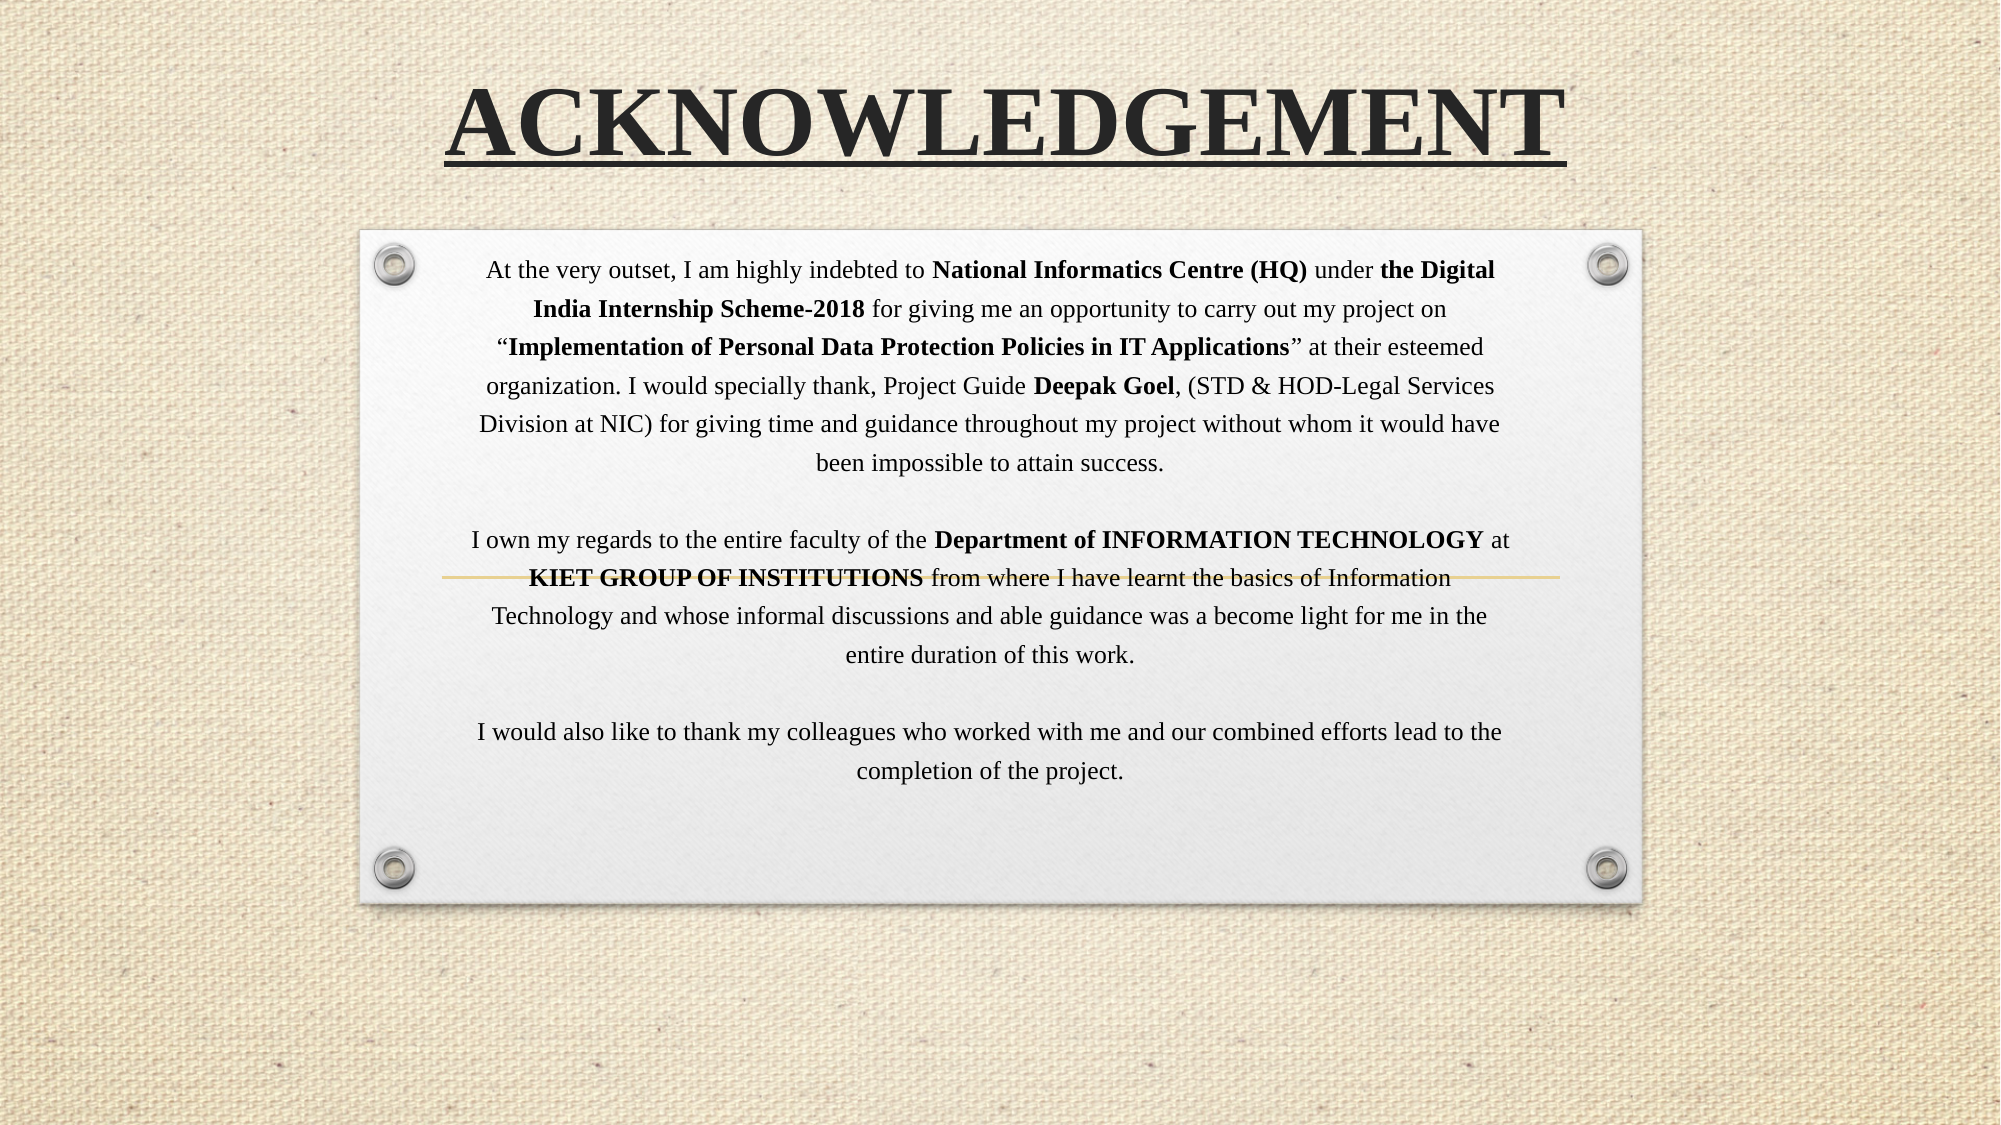

# ACKNOWLEDGEMENT
At the very outset, I am highly indebted to National Informatics Centre (HQ) under the Digital
India Internship Scheme-2018 for giving me an opportunity to carry out my project on
“Implementation of Personal Data Protection Policies in IT Applications” at their esteemed
organization. I would specially thank, Project Guide Deepak Goel, (STD & HOD-Legal Services
Division at NIC) for giving time and guidance throughout my project without whom it would have
been impossible to attain success.

I own my regards to the entire faculty of the Department of INFORMATION TECHNOLOGY at
KIET GROUP OF INSTITUTIONS from where I have learnt the basics of Information
Technology and whose informal discussions and able guidance was a become light for me in the
entire duration of this work.

I would also like to thank my colleagues who worked with me and our combined efforts lead to the
completion of the project.